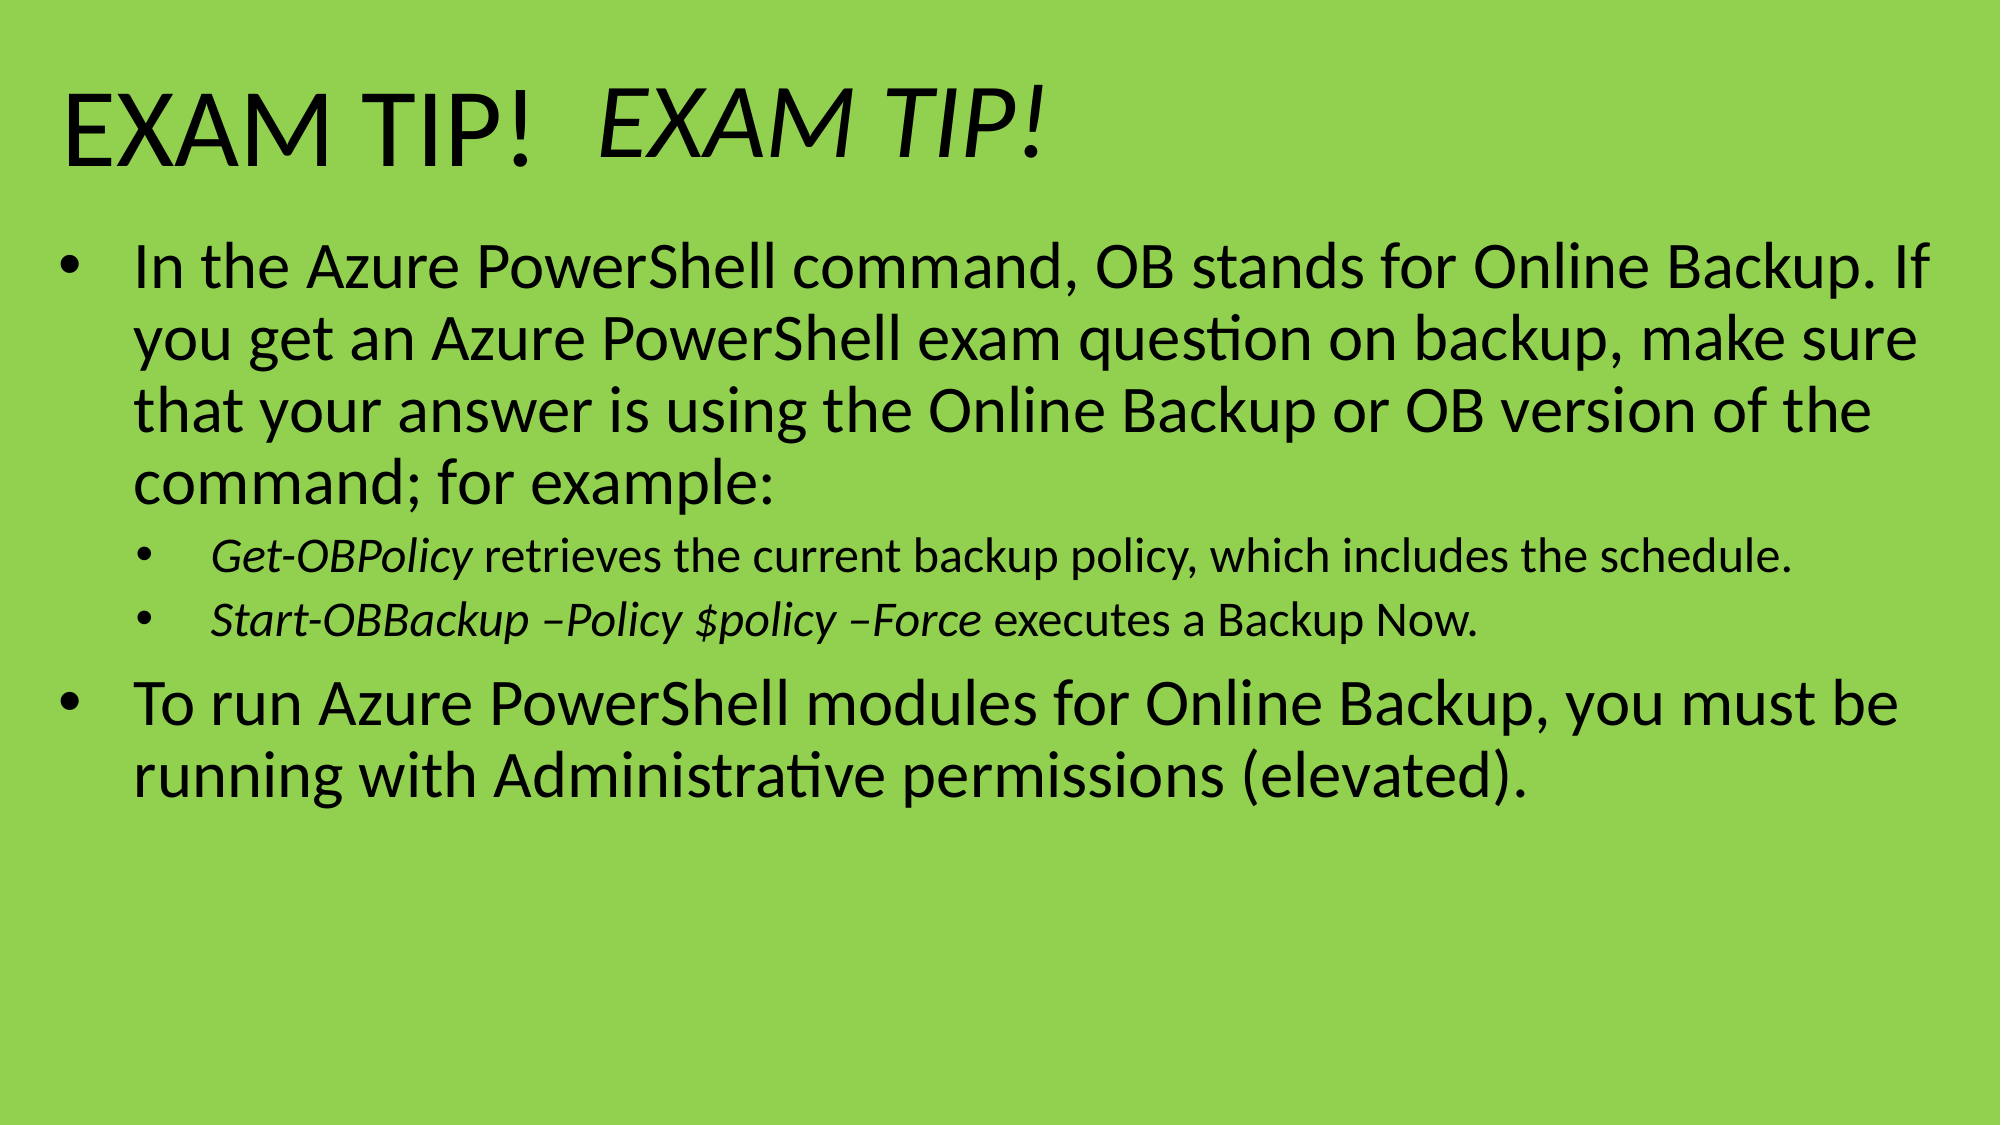

# EXAM TIP!
In the Azure PowerShell command, OB stands for Online Backup. If you get an Azure PowerShell exam question on backup, make sure that your answer is using the Online Backup or OB version of the command; for example:
Get-OBPolicy retrieves the current backup policy, which includes the schedule.
Start-OBBackup –Policy $policy –Force executes a Backup Now.
To run Azure PowerShell modules for Online Backup, you must be running with Administrative permissions (elevated).